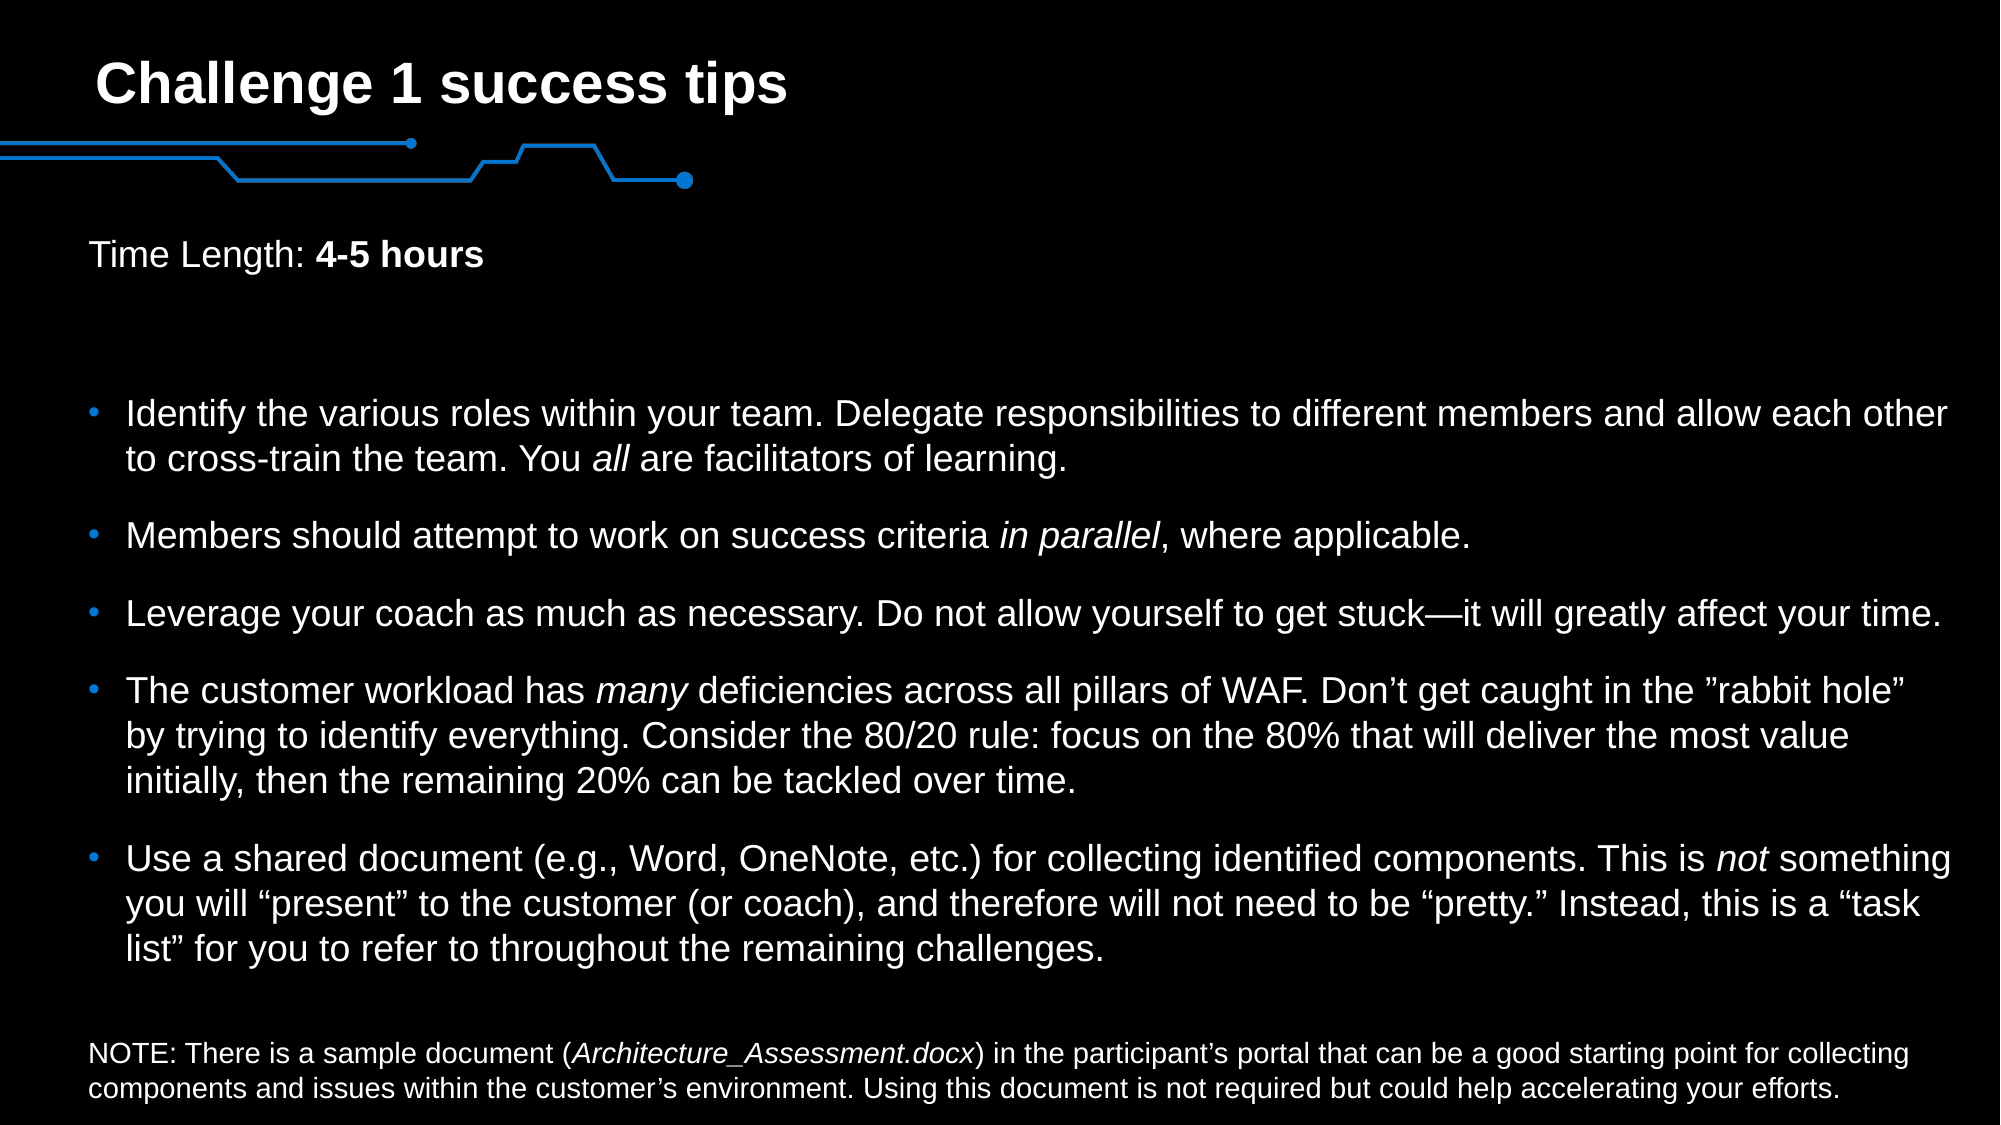

# Challenge 1 success tips
Time Length: 4-5 hours
Identify the various roles within your team. Delegate responsibilities to different members and allow each other to cross-train the team. You all are facilitators of learning.
Members should attempt to work on success criteria in parallel, where applicable.
Leverage your coach as much as necessary. Do not allow yourself to get stuck—it will greatly affect your time.
The customer workload has many deficiencies across all pillars of WAF. Don’t get caught in the ”rabbit hole” by trying to identify everything. Consider the 80/20 rule: focus on the 80% that will deliver the most value initially, then the remaining 20% can be tackled over time.
Use a shared document (e.g., Word, OneNote, etc.) for collecting identified components. This is not something you will “present” to the customer (or coach), and therefore will not need to be “pretty.” Instead, this is a “task list” for you to refer to throughout the remaining challenges.
NOTE: There is a sample document (Architecture_Assessment.docx) in the participant’s portal that can be a good starting point for collecting components and issues within the customer’s environment. Using this document is not required but could help accelerating your efforts.